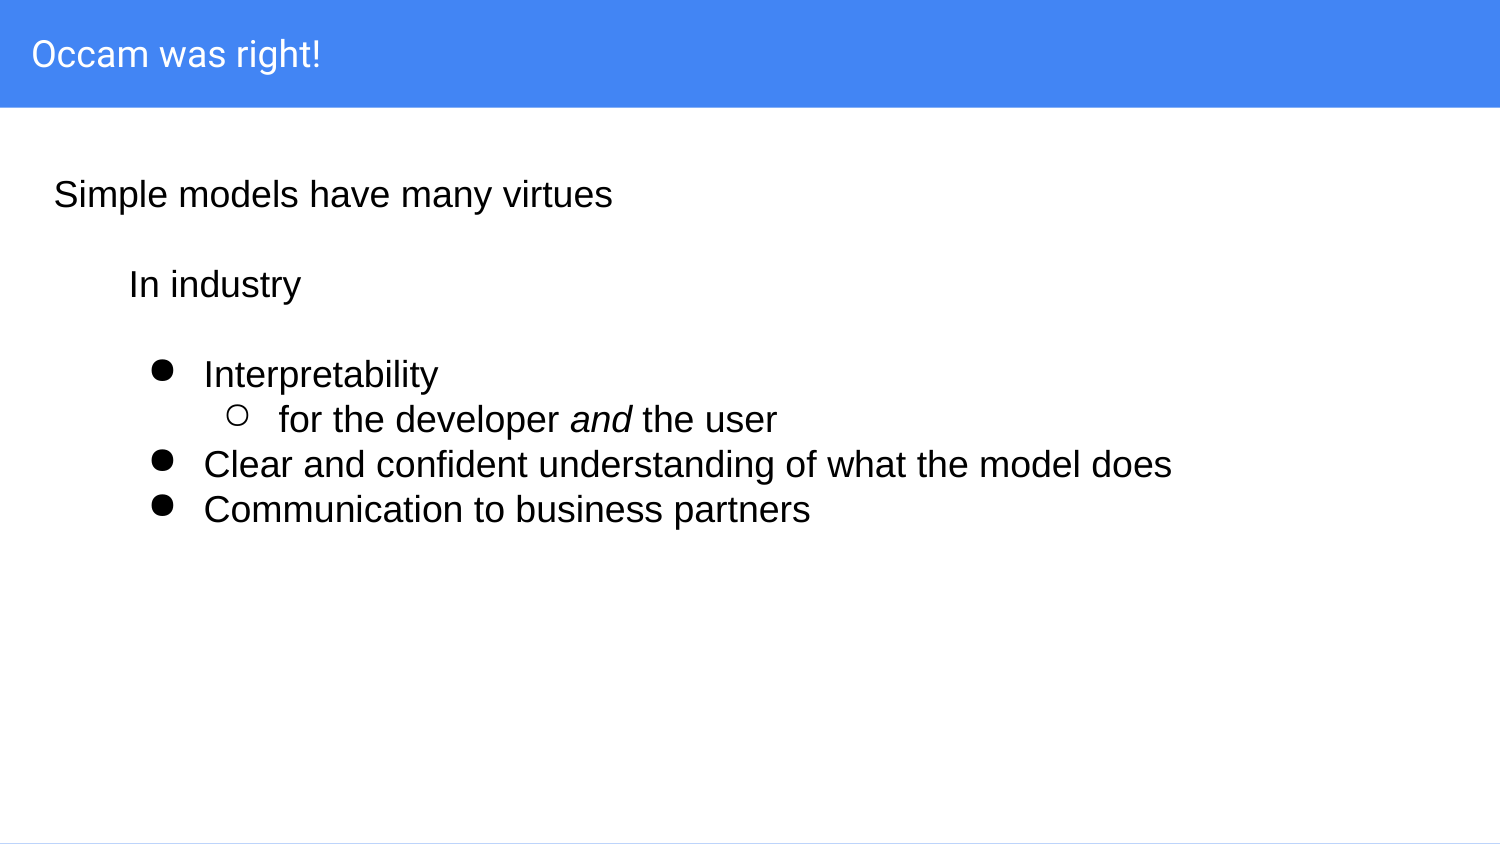

# Occam was right!
Simple models have many virtues

In industry

Interpretability
for the developer and the user
Clear and confident understanding of what the model does
Communication to business partners